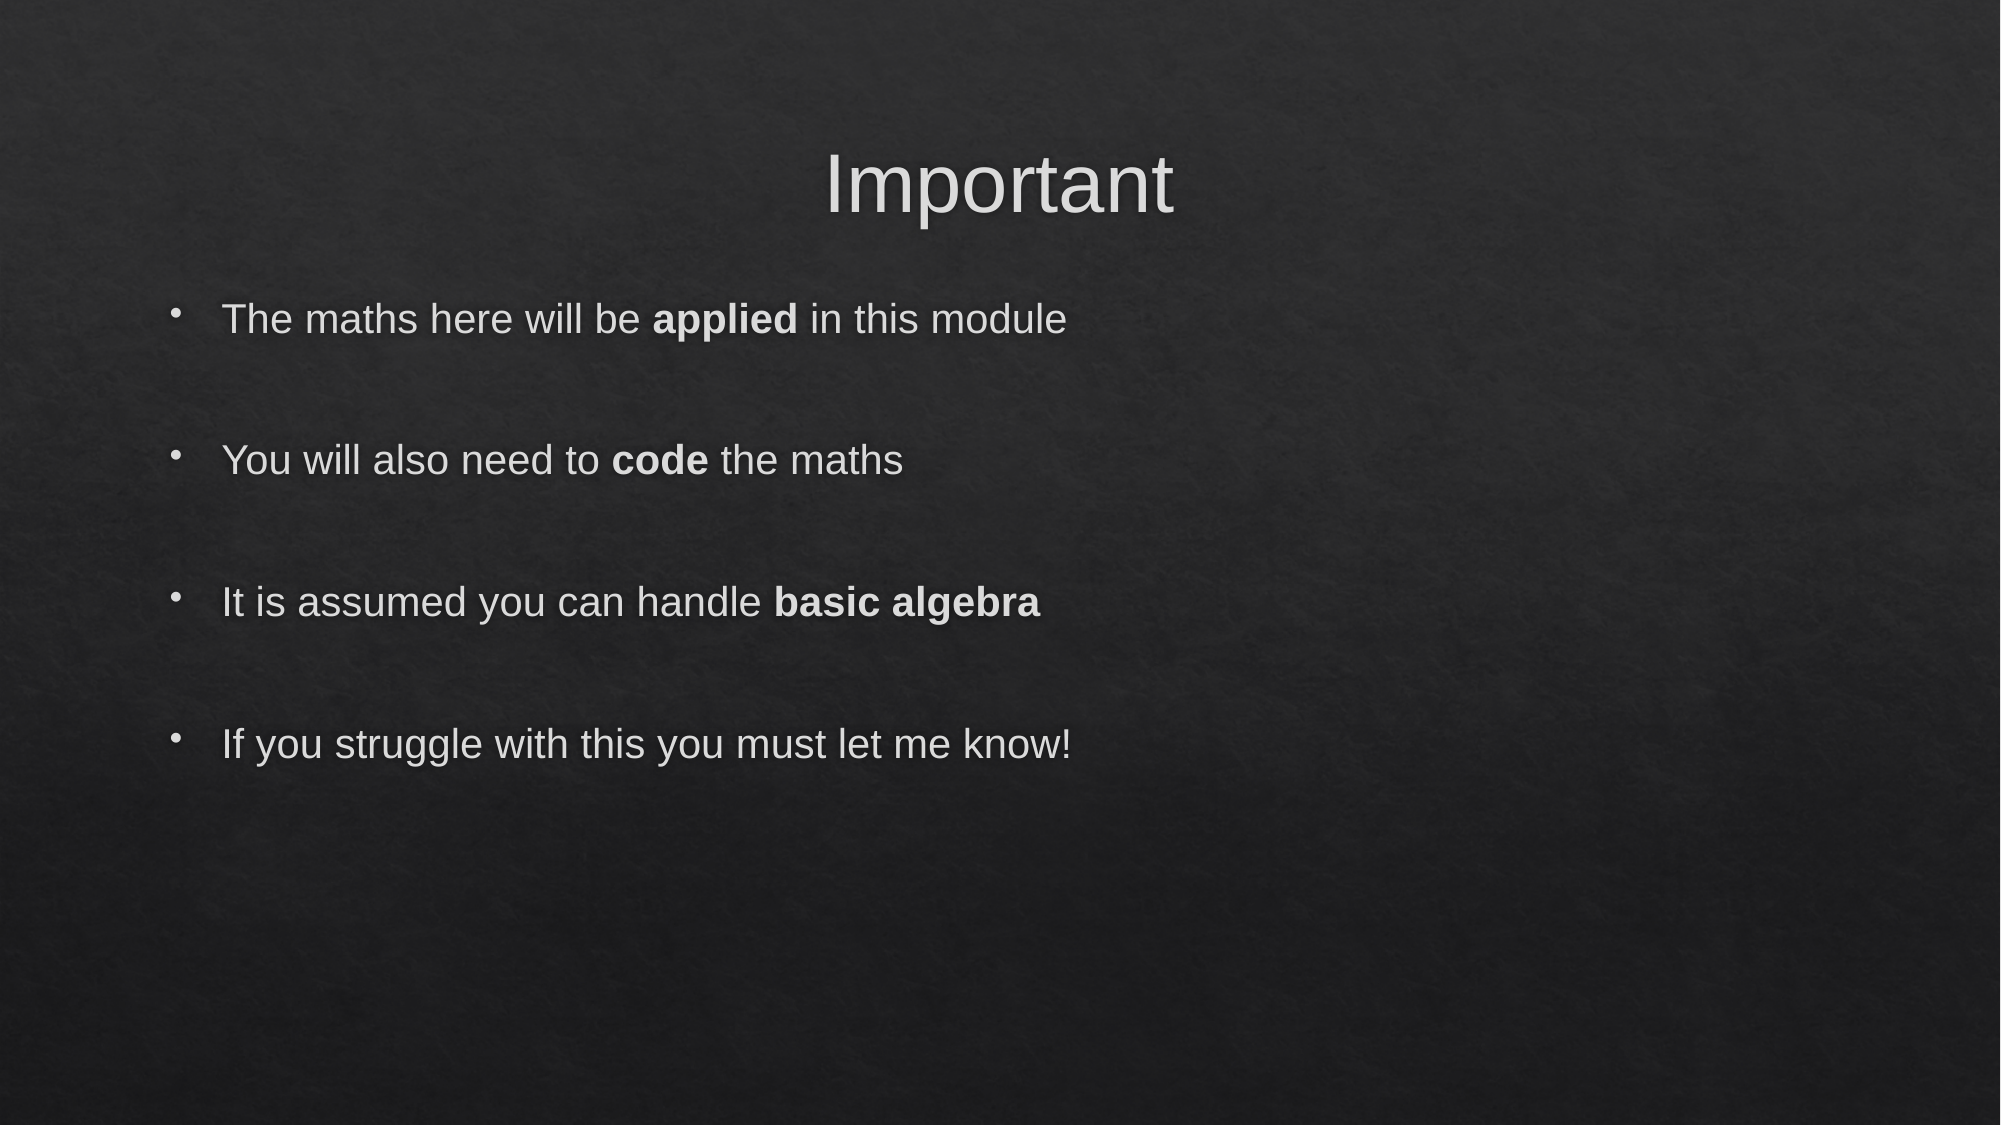

# Important
The maths here will be applied in this module

You will also need to code the maths

It is assumed you can handle basic algebra

If you struggle with this you must let me know!